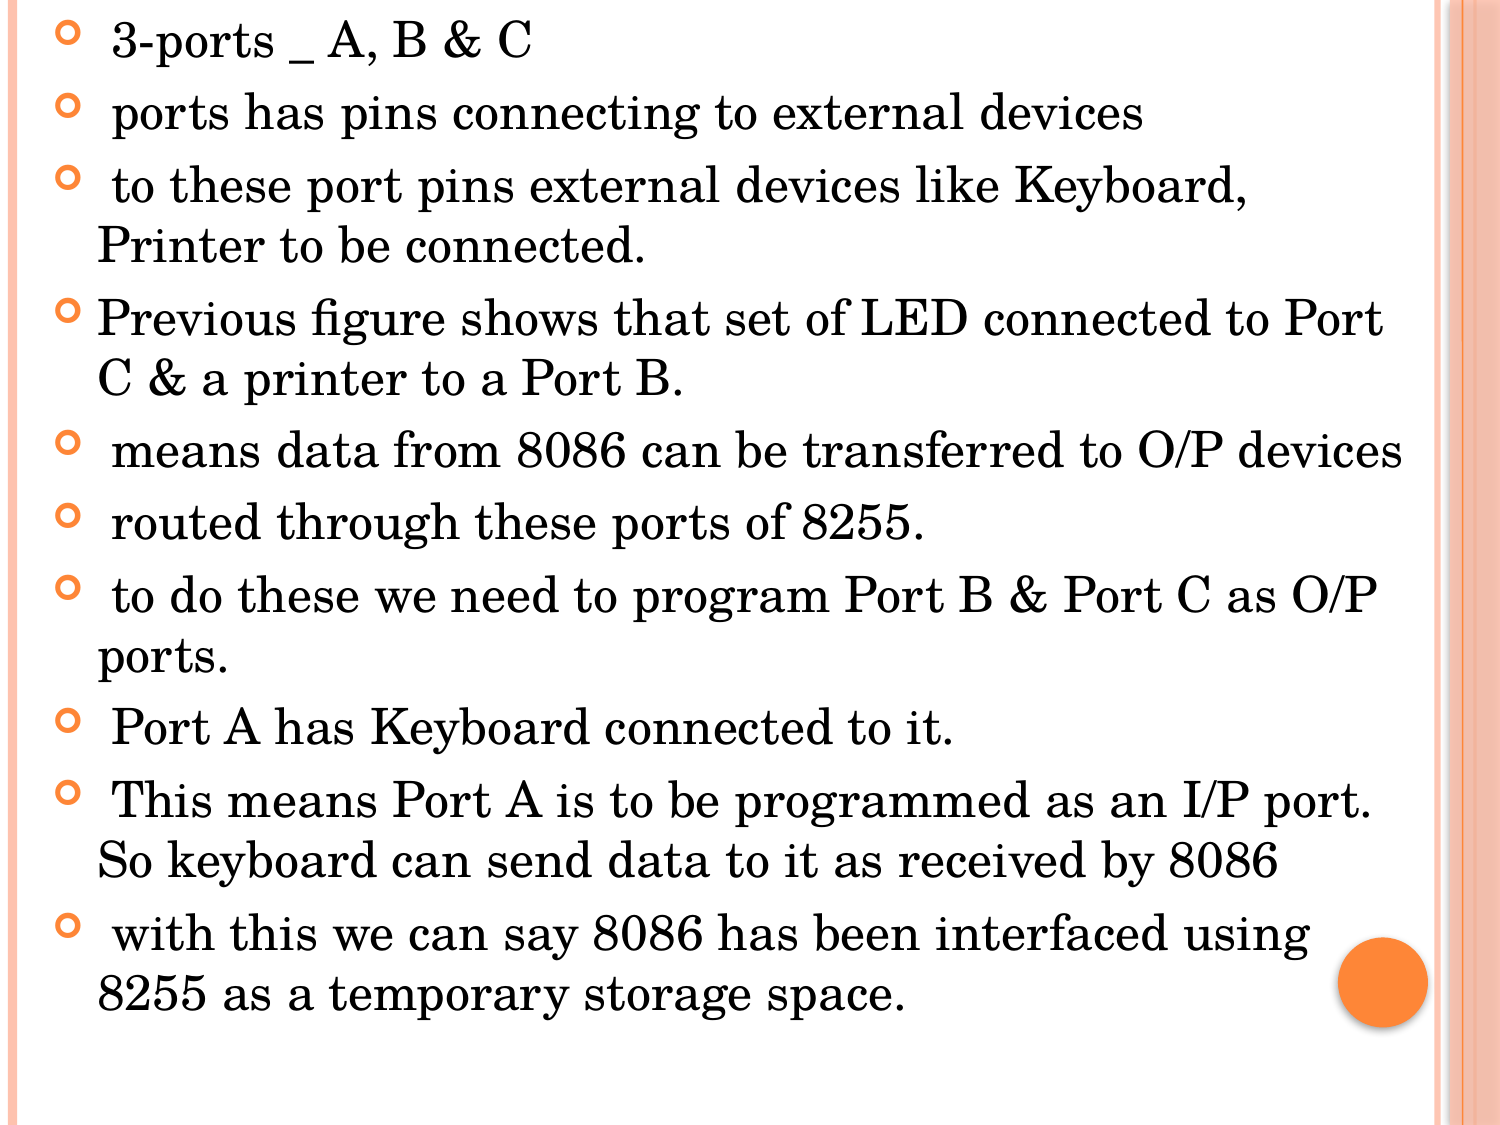

3-ports _ A, B & C
 ports has pins connecting to external devices
 to these port pins external devices like Keyboard, Printer to be connected.
Previous figure shows that set of LED connected to Port C & a printer to a Port B.
 means data from 8086 can be transferred to O/P devices
 routed through these ports of 8255.
 to do these we need to program Port B & Port C as O/P ports.
 Port A has Keyboard connected to it.
 This means Port A is to be programmed as an I/P port. So keyboard can send data to it as received by 8086
 with this we can say 8086 has been interfaced using 8255 as a temporary storage space.